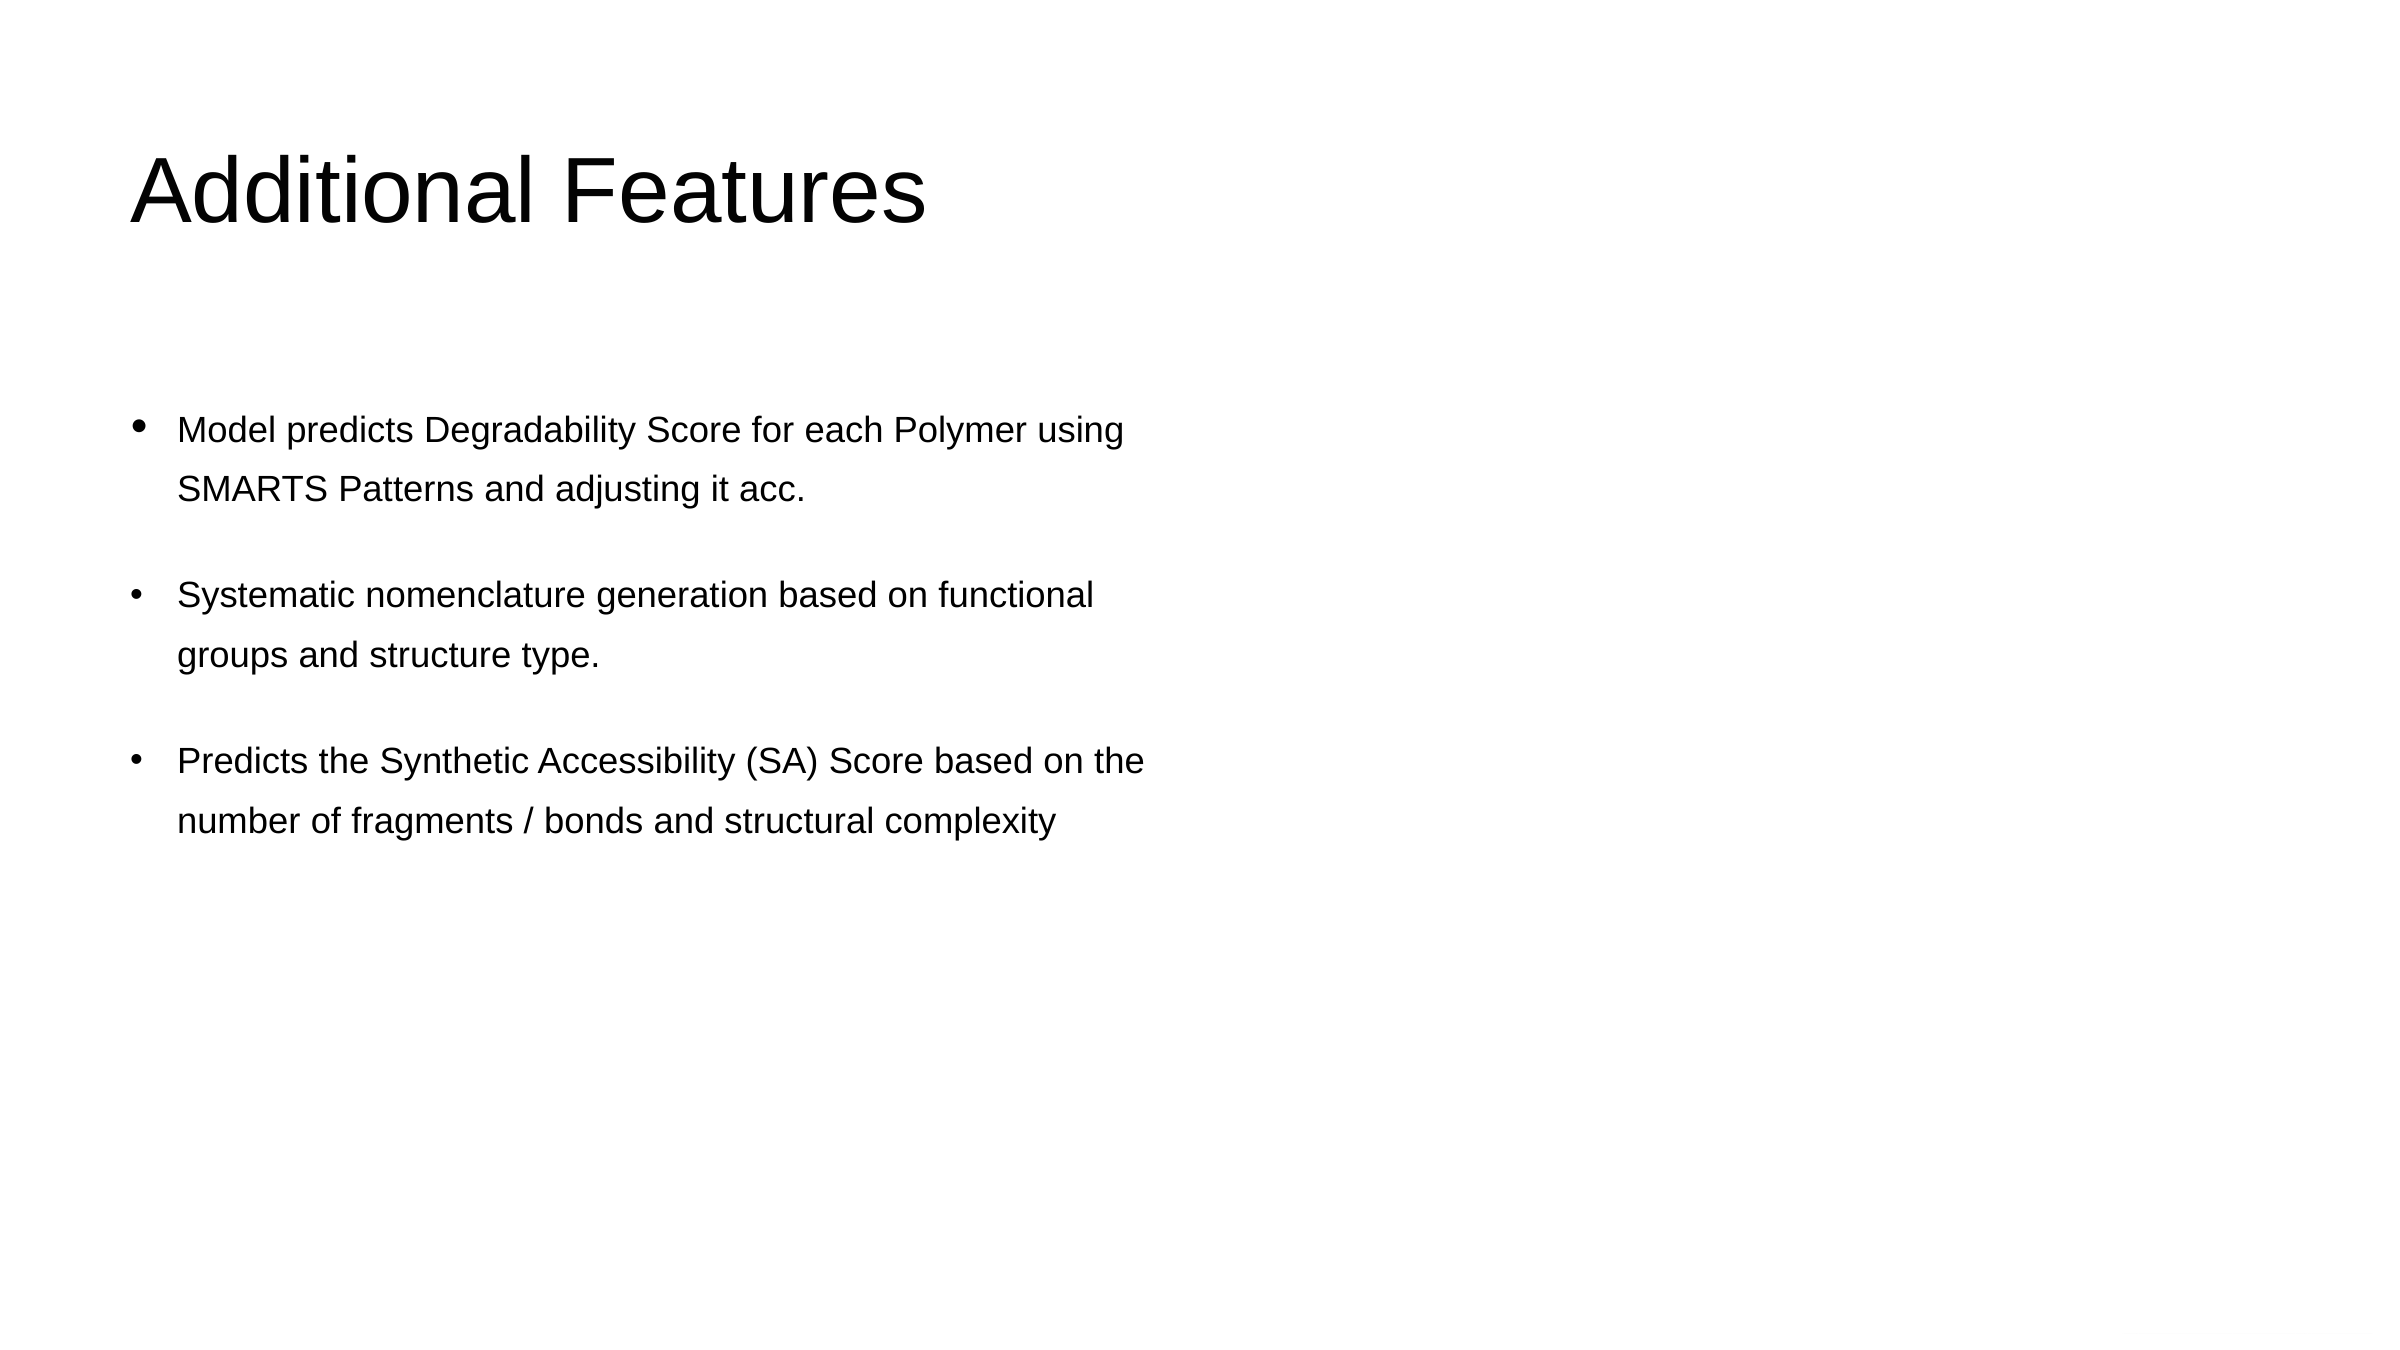

Additional Features
Model predicts Degradability Score for each Polymer using SMARTS Patterns and adjusting it acc.
Systematic nomenclature generation based on functional groups and structure type.
Predicts the Synthetic Accessibility (SA) Score based on the number of fragments / bonds and structural complexity